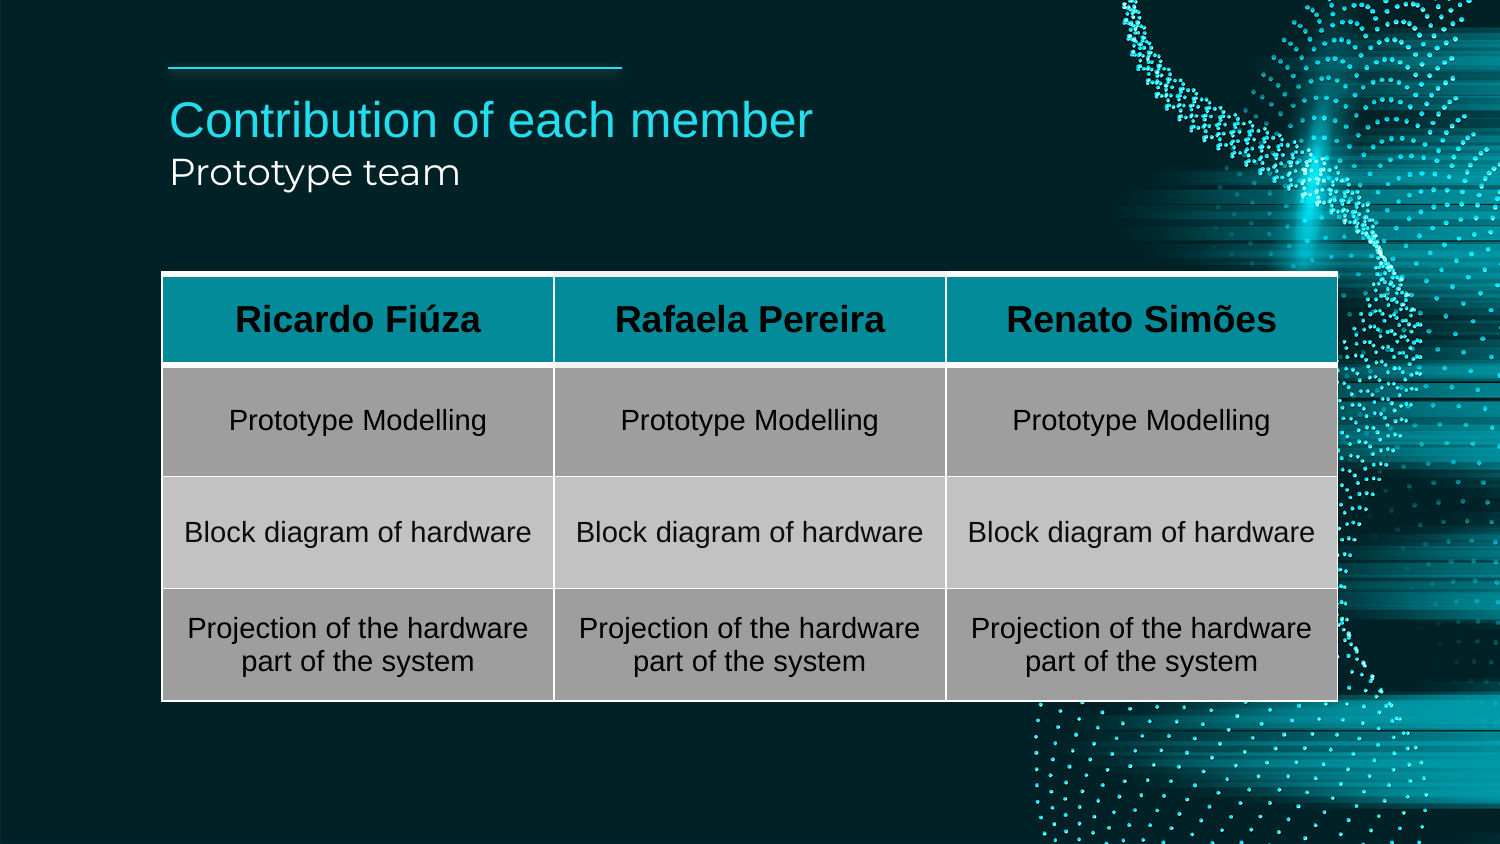

# Contribution of each member
Prototype team

| Ricardo Fiúza | Rafaela Pereira | Renato Simões |
| --- | --- | --- |
| Prototype Modelling | Prototype Modelling | Prototype Modelling |
| Block diagram of hardware | Block diagram of hardware | Block diagram of hardware |
| Projection of the hardware part of the system | Projection of the hardware part of the system | Projection of the hardware part of the system |